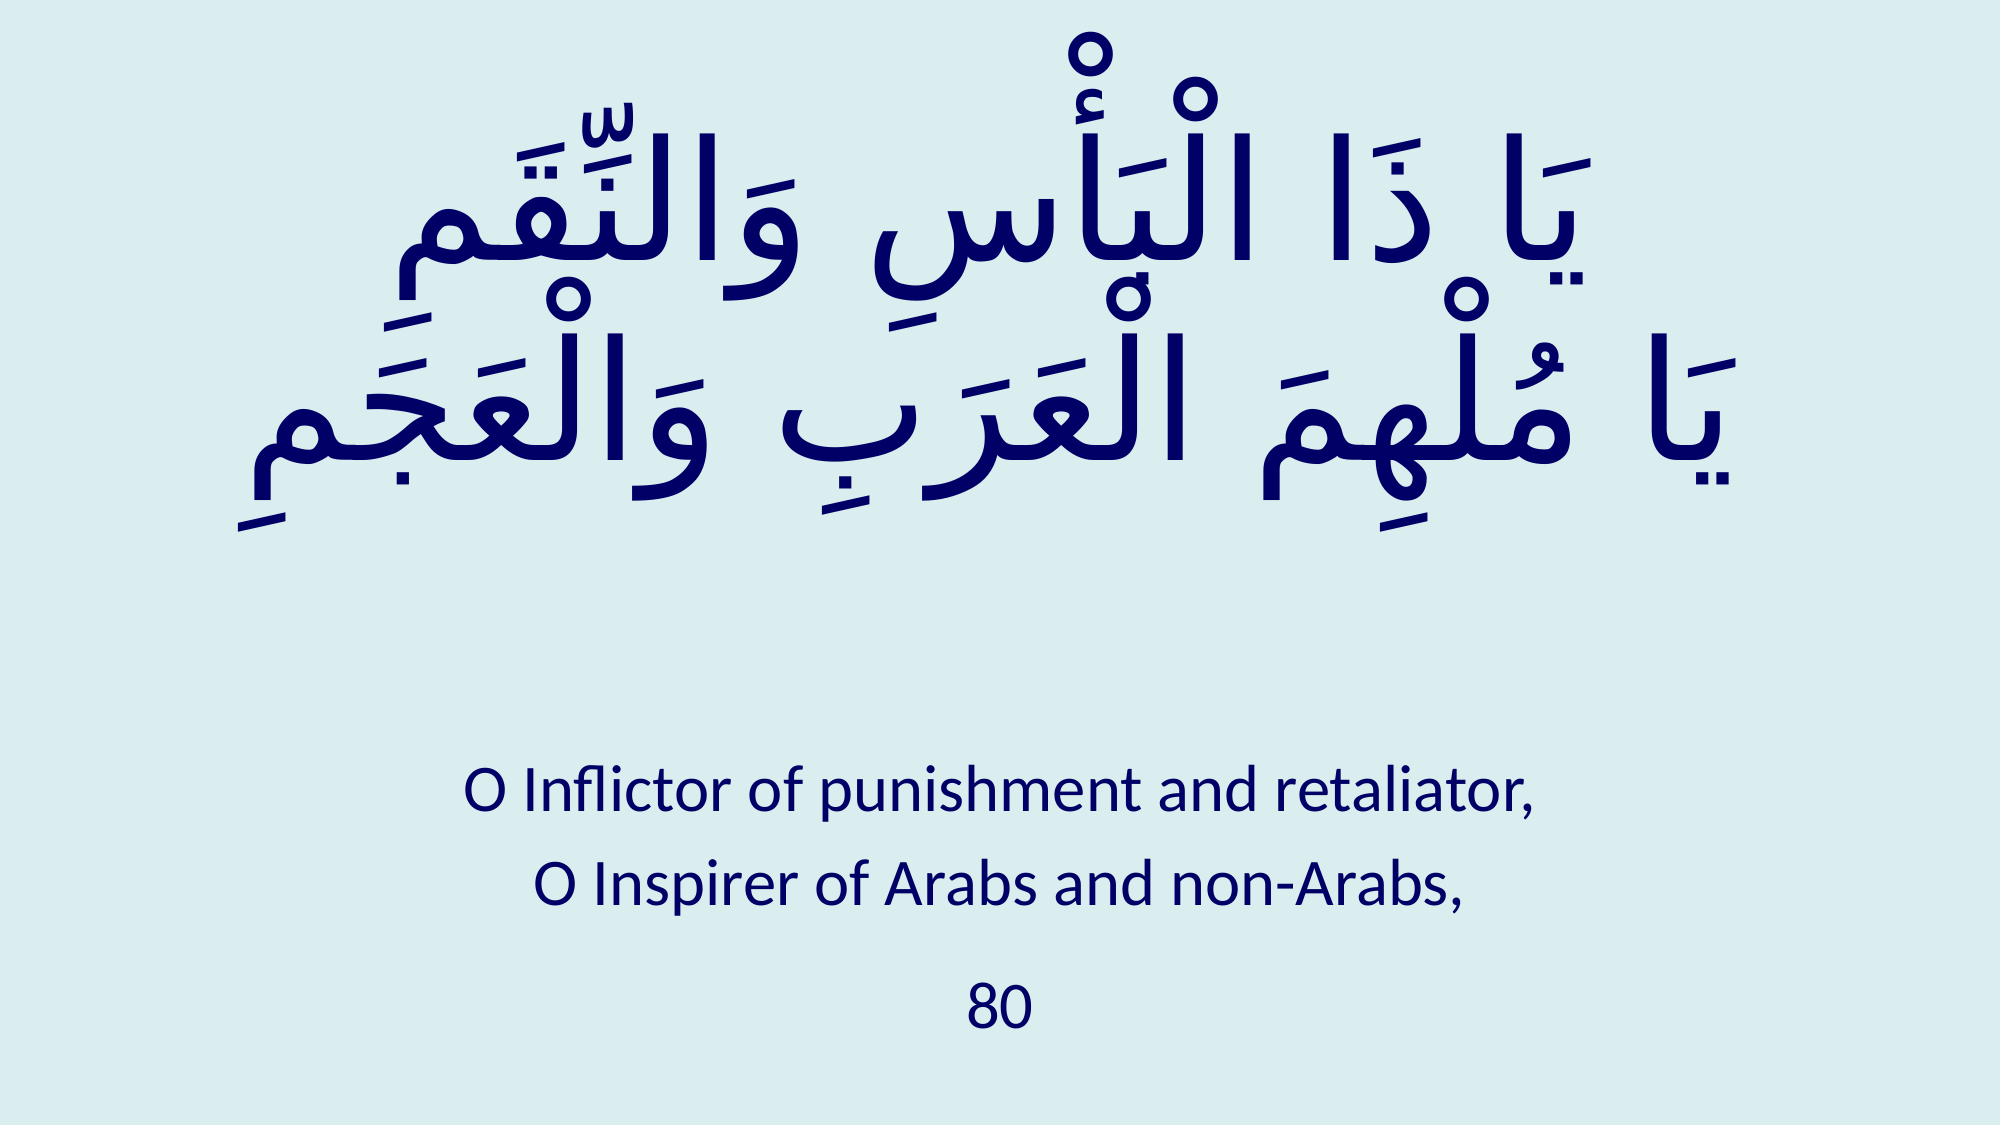

# يَا ذَا الْبَأْسِ وَالنِّقَمِ يَا مُلْهِمَ الْعَرَبِ وَالْعَجَمِ
O Inflictor of punishment and retaliator,
O Inspirer of Arabs and non-Arabs,
80